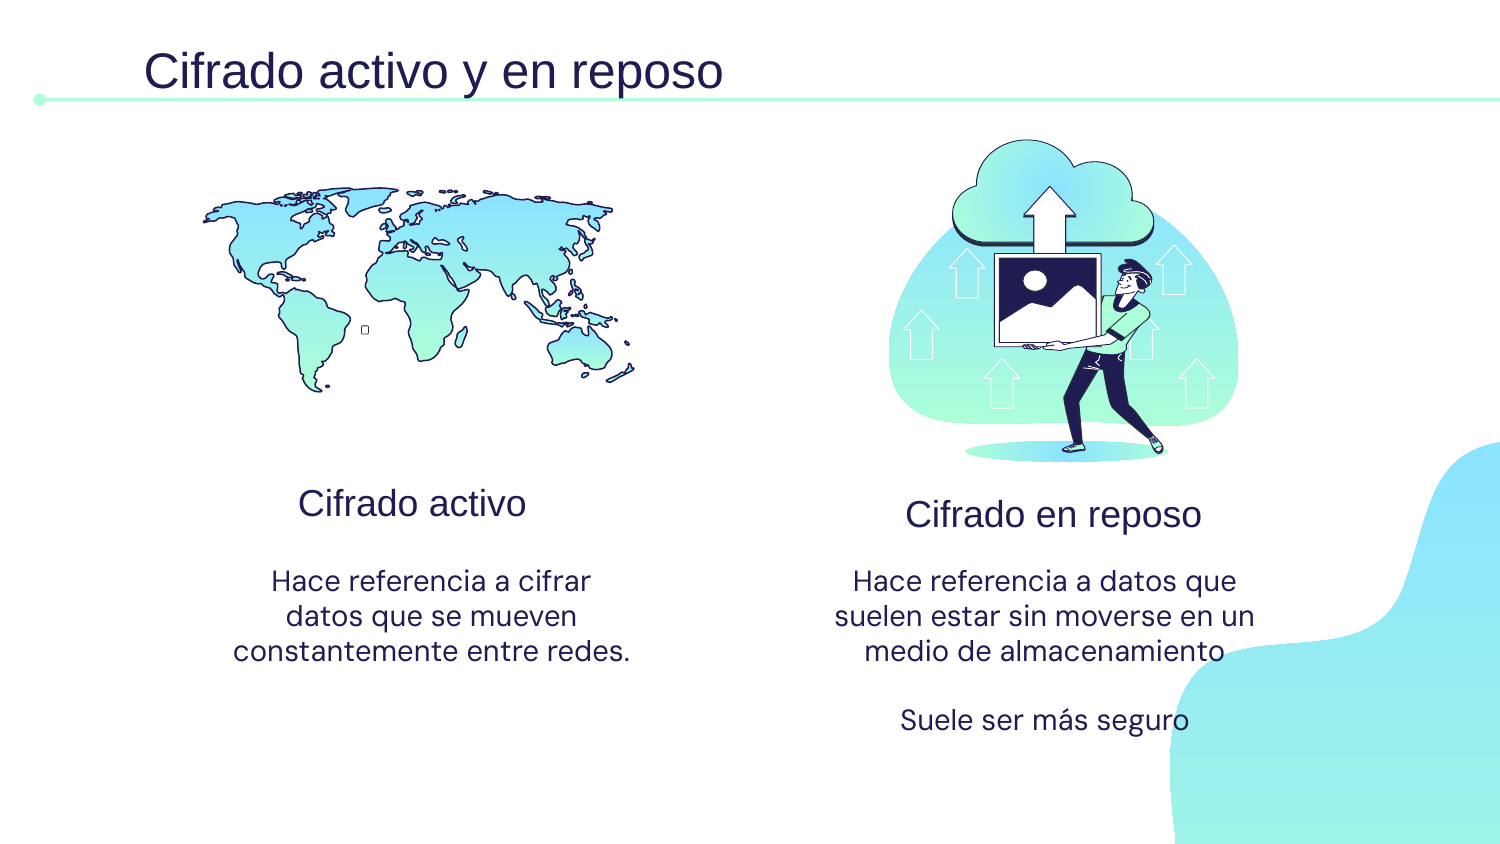

# Cifrado activo y en reposo

Cifrado activo
Cifrado en reposo
Hace referencia a cifrar datos que se mueven constantemente entre redes.

Hace referencia a datos que suelen estar sin moverse en un medio de almacenamiento
Suele ser más seguro